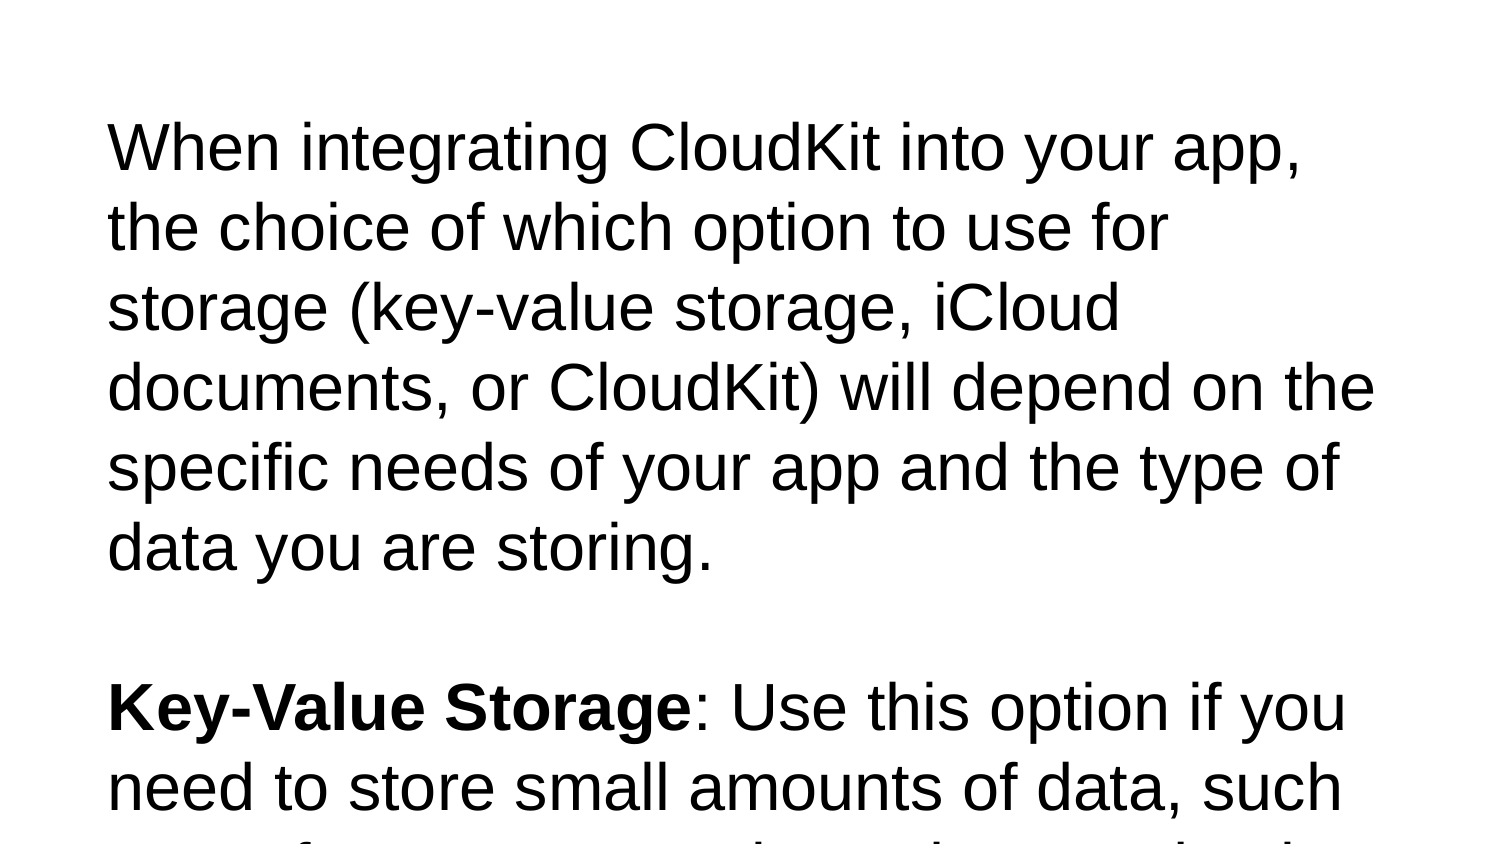

When integrating CloudKit into your app, the choice of which option to use for storage (key-value storage, iCloud documents, or CloudKit) will depend on the specific needs of your app and the type of data you are storing.

Key-Value Storage: Use this option if you need to store small amounts of data, such as preferences or settings, that need to be kept in sync across all of a user's devices.

iCloud Documents: Use this option if you need to store larger files and data, such as documents or images, that should be kept in sync across all of a user's devices.

CloudKit: Use this option if you need to store structured data in a way that can be queried and shared with other users. CloudKit also allows for easy handling of user authentication and access control.

It is possible to use combination of them depends on requirement of the app.

It's also a good idea to read the documentation from Apple to get more detailed information about CloudKit, and to decide which option is best for your app.